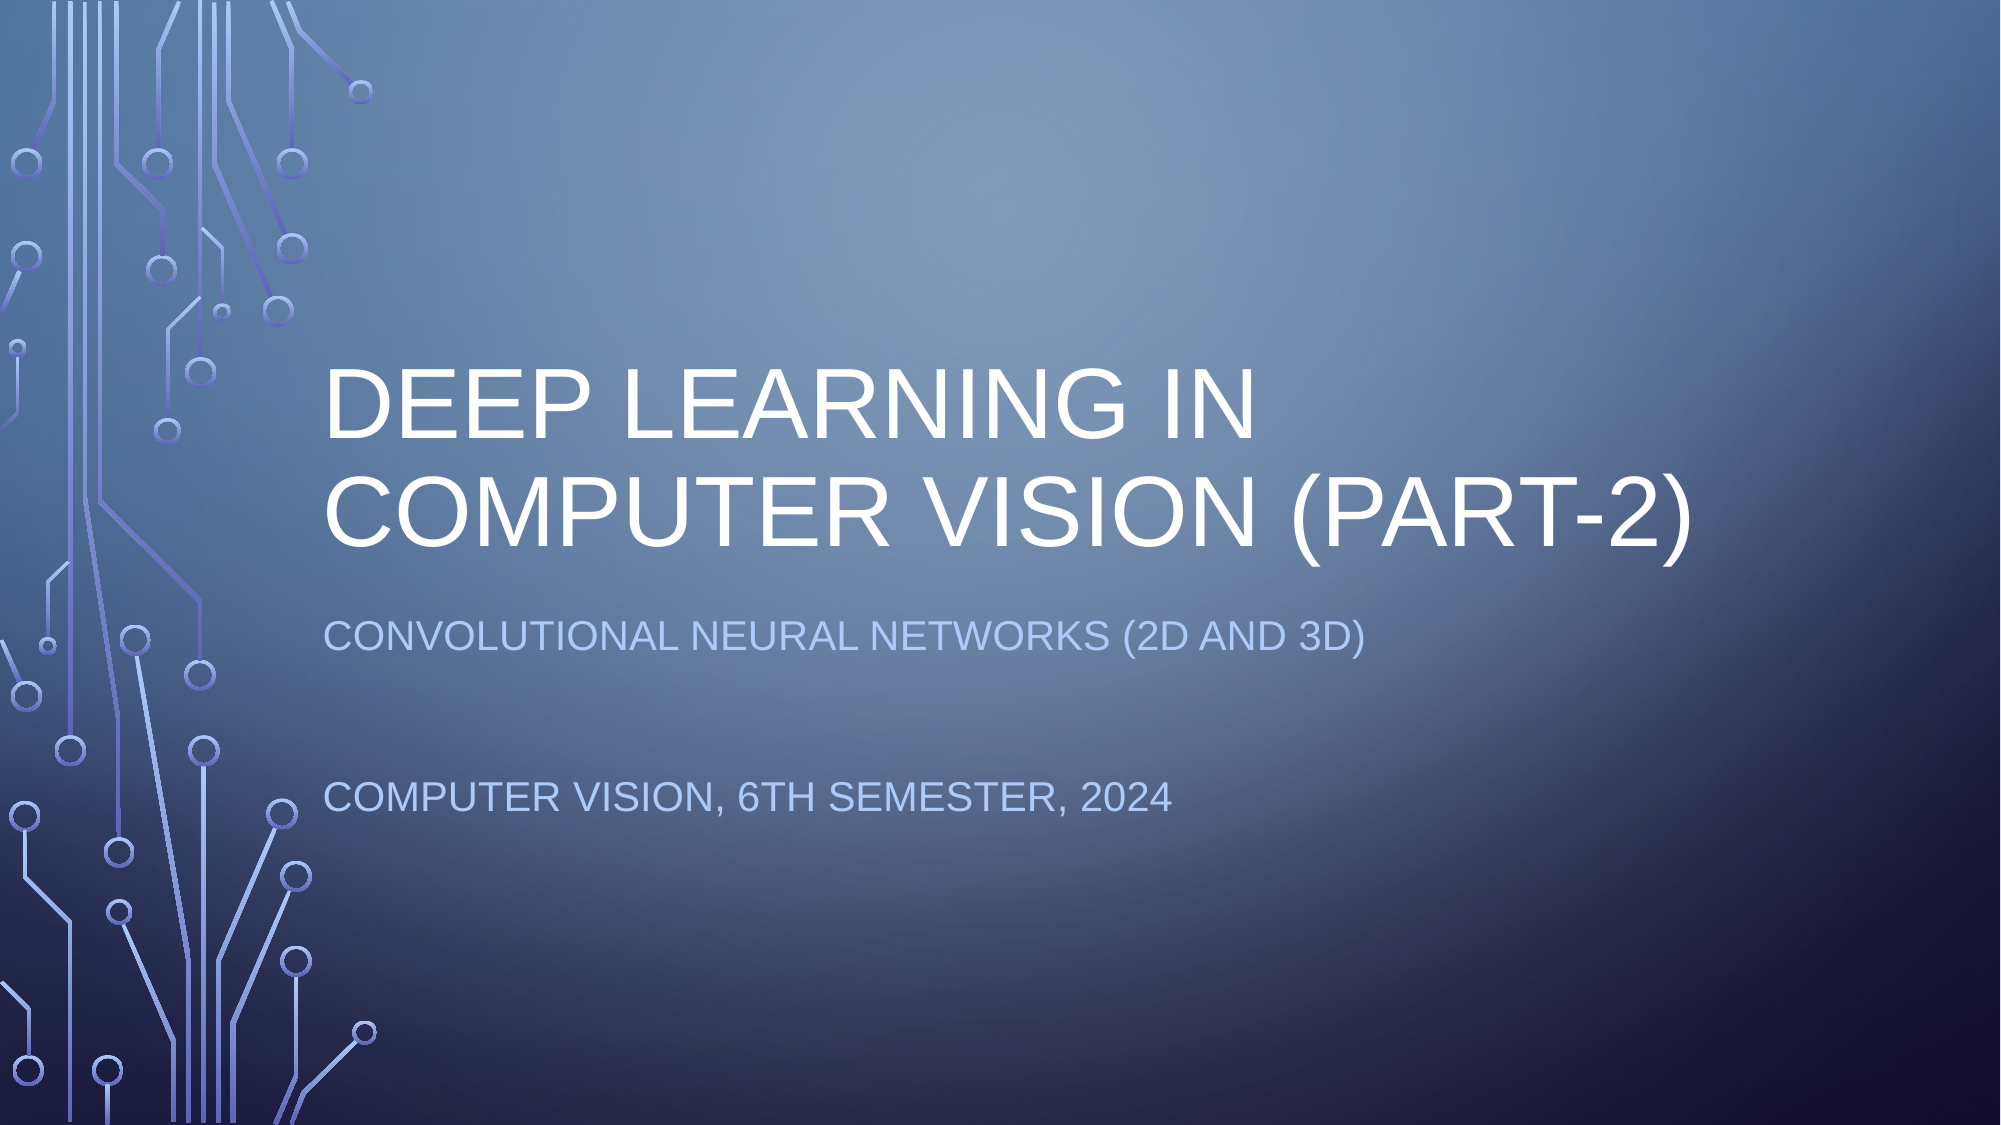

# Deep Learning in Computer Vision (Part-2)
Convolutional Neural Networks (2D and 3D)

Computer Vision, 6th Semester, 2024